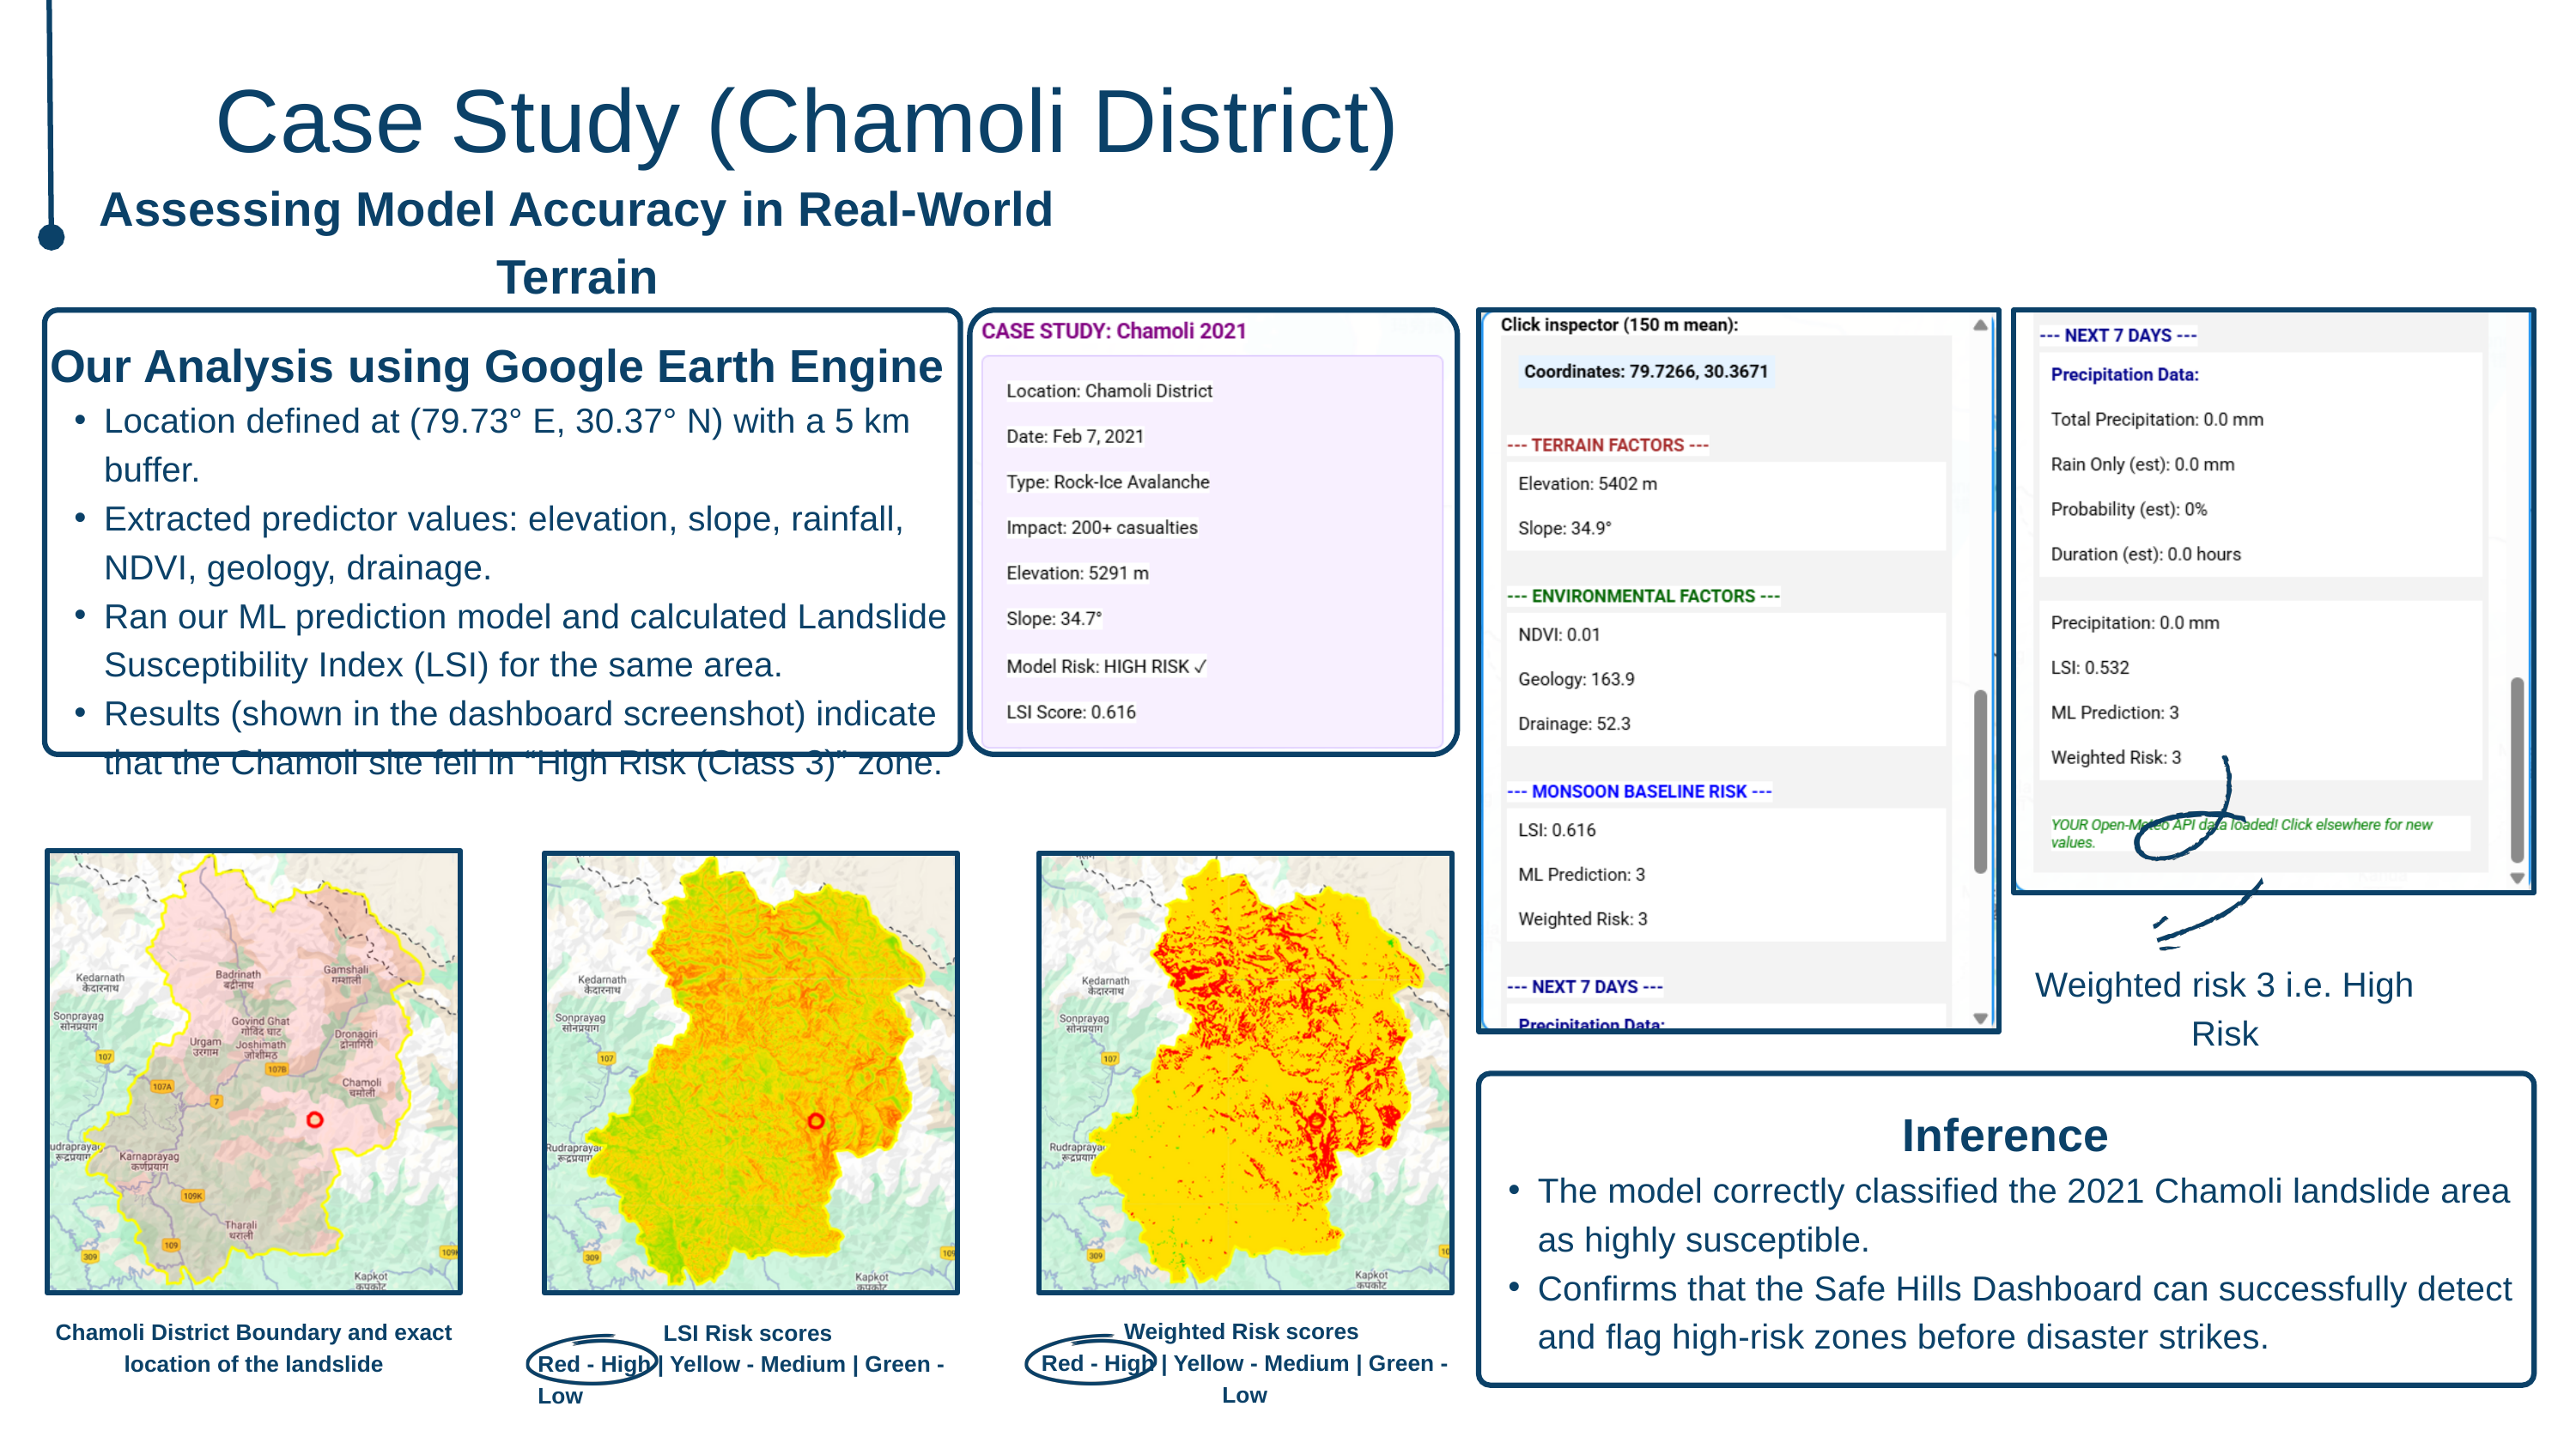

Case Study (Chamoli District)
Assessing Model Accuracy in Real-World Terrain

Our Analysis using Google Earth Engine
Location defined at (79.73° E, 30.37° N) with a 5 km buffer.
Extracted predictor values: elevation, slope, rainfall, NDVI, geology, drainage.
Ran our ML prediction model and calculated Landslide Susceptibility Index (LSI) for the same area.
Results (shown in the dashboard screenshot) indicate that the Chamoli site fell in “High Risk (Class 3)” zone.

Weighted risk 3 i.e. High Risk

Inference
The model correctly classified the 2021 Chamoli landslide area as highly susceptible.
Confirms that the Safe Hills Dashboard can successfully detect and flag high-risk zones before disaster strikes.
Weighted Risk scores
Red - High | Yellow - Medium | Green - Low
Chamoli District Boundary and exact location of the landslide
LSI Risk scores
Red - High | Yellow - Medium | Green - Low